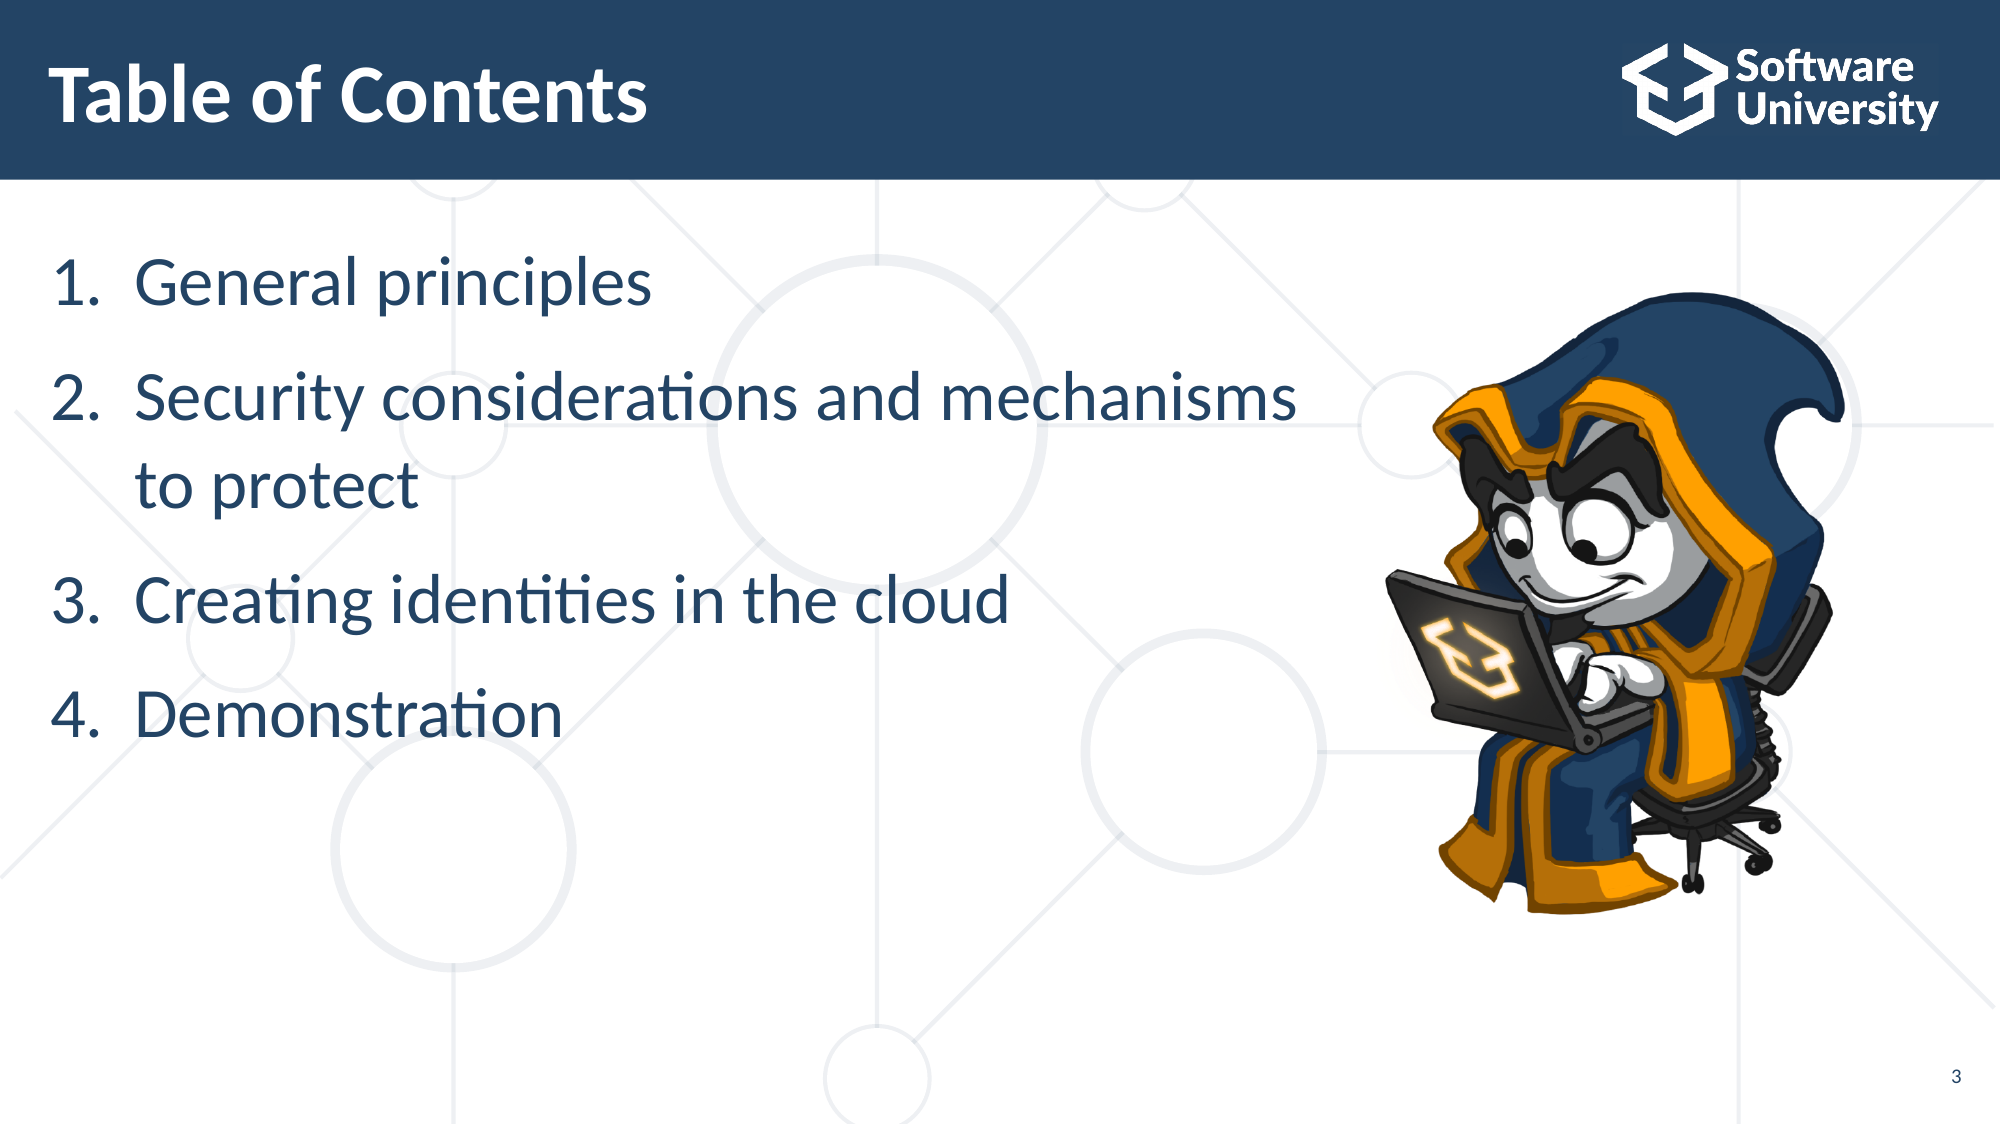

# Table of Contents
General principles
Security considerations and mechanisms
to protect
Creating identities in the cloud
Demonstration
3